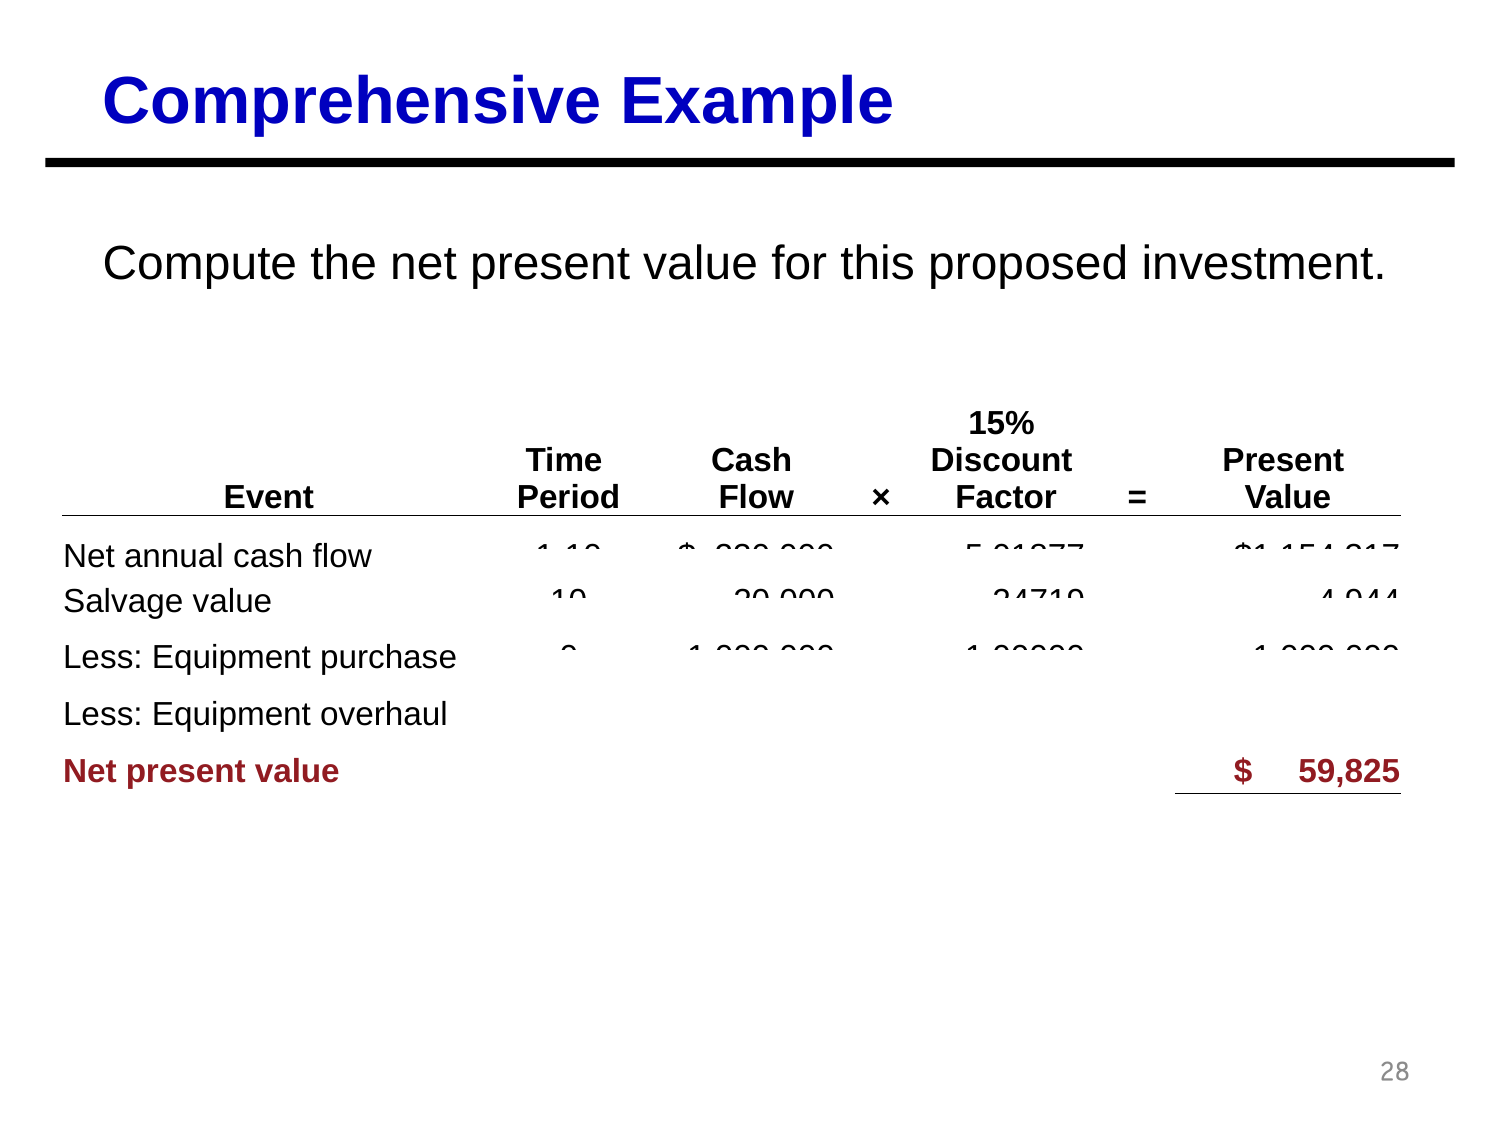

Comprehensive Example

Compute the net present value for this proposed investment.
| Event | Time Period | Cash Flow | × | 15% Discount Factor | = | Present Value |
| --- | --- | --- | --- | --- | --- | --- |
| Net annual cash flow | 1-10 | $ 230,000 |  | 5.01877 |  | $1,154,317 |
| Salvage value | 10 | 20,000 |  | .24719 |  | 4,944 |
| Less: Equipment purchase | 0 | 1,000,000 |  | 1.00000 |  | 1,000,000 |
| Less: Equipment overhaul | 5 | 200,000 |  | .49718 |  | 99,436 |
| Net present value |  |  |  |  |  | $ 59,825 |

28